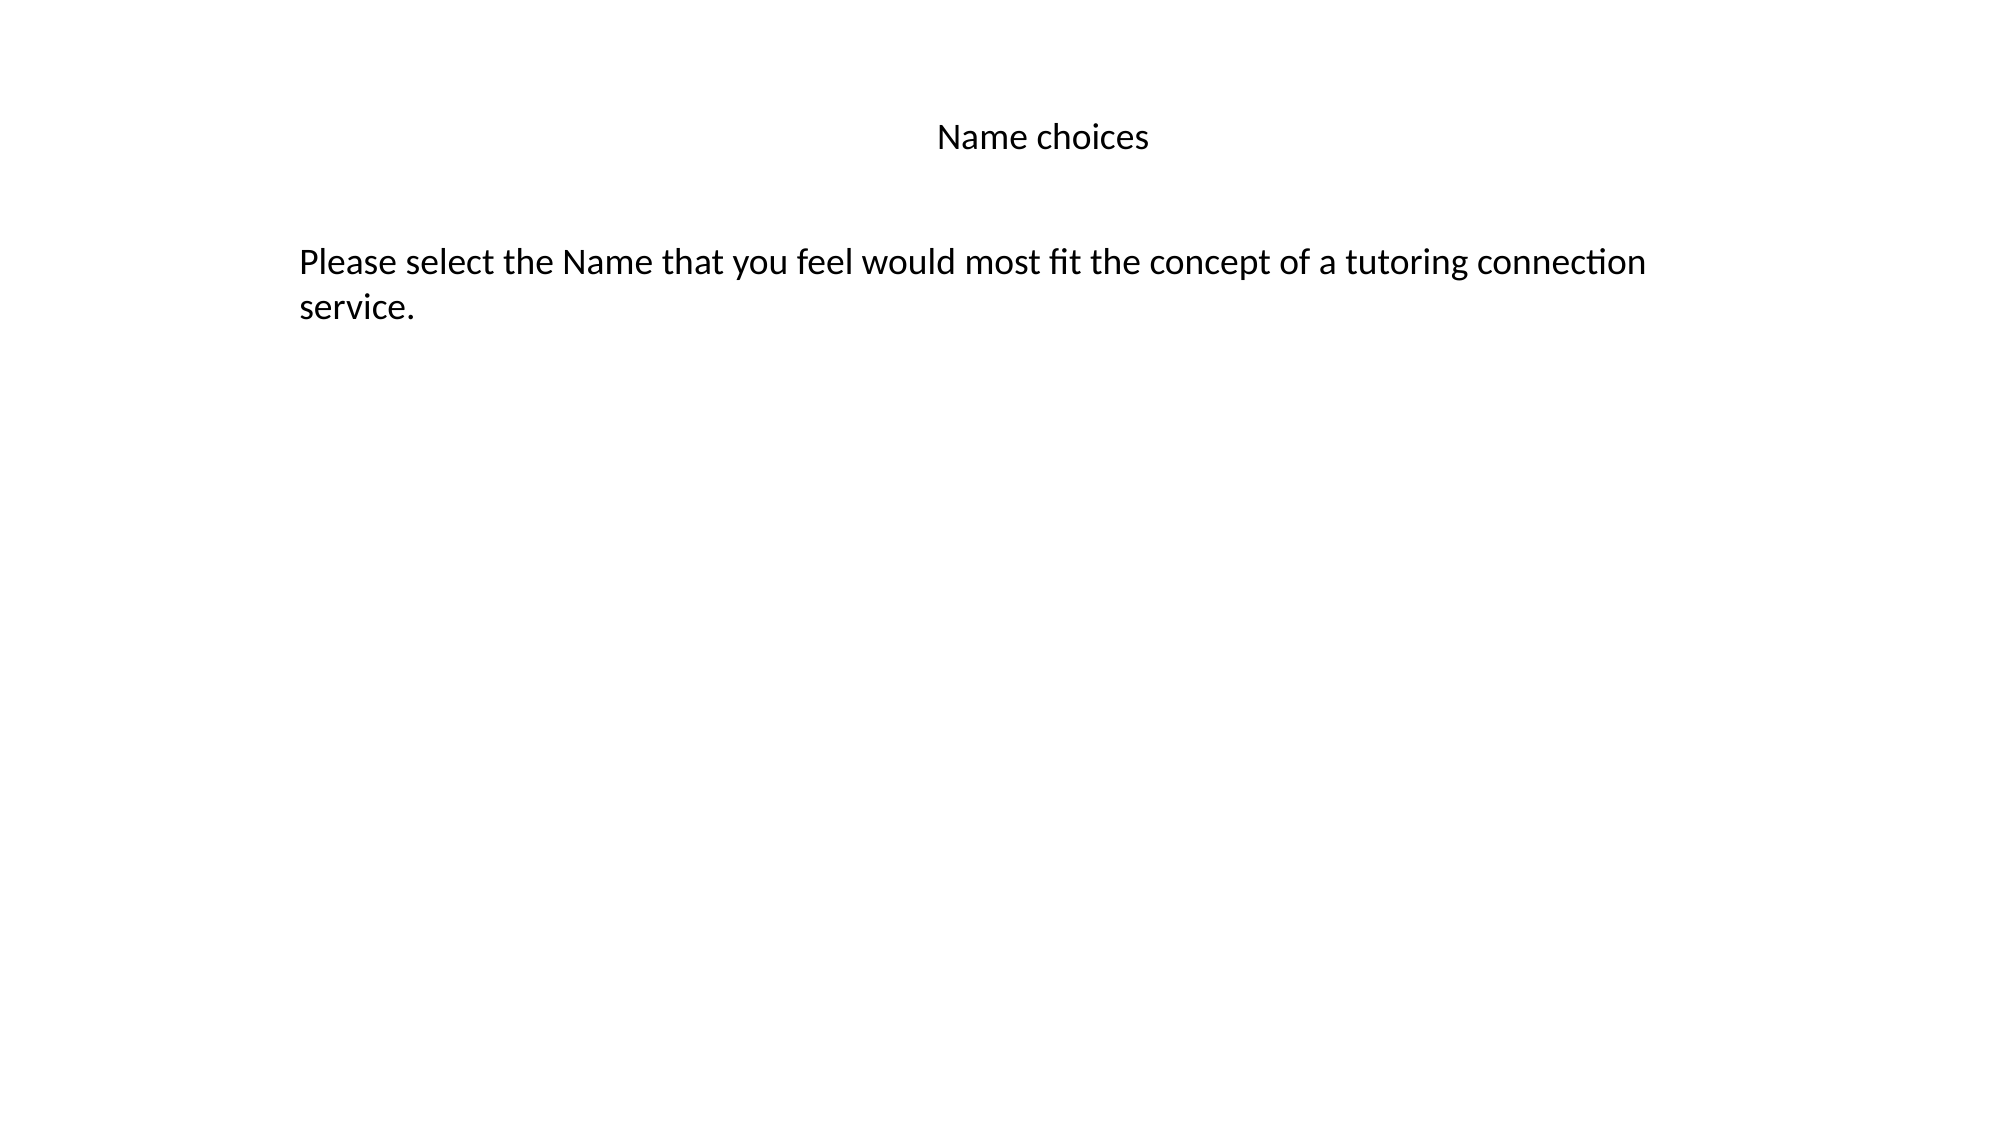

Name choices
Please select the Name that you feel would most fit the concept of a tutoring connection service.